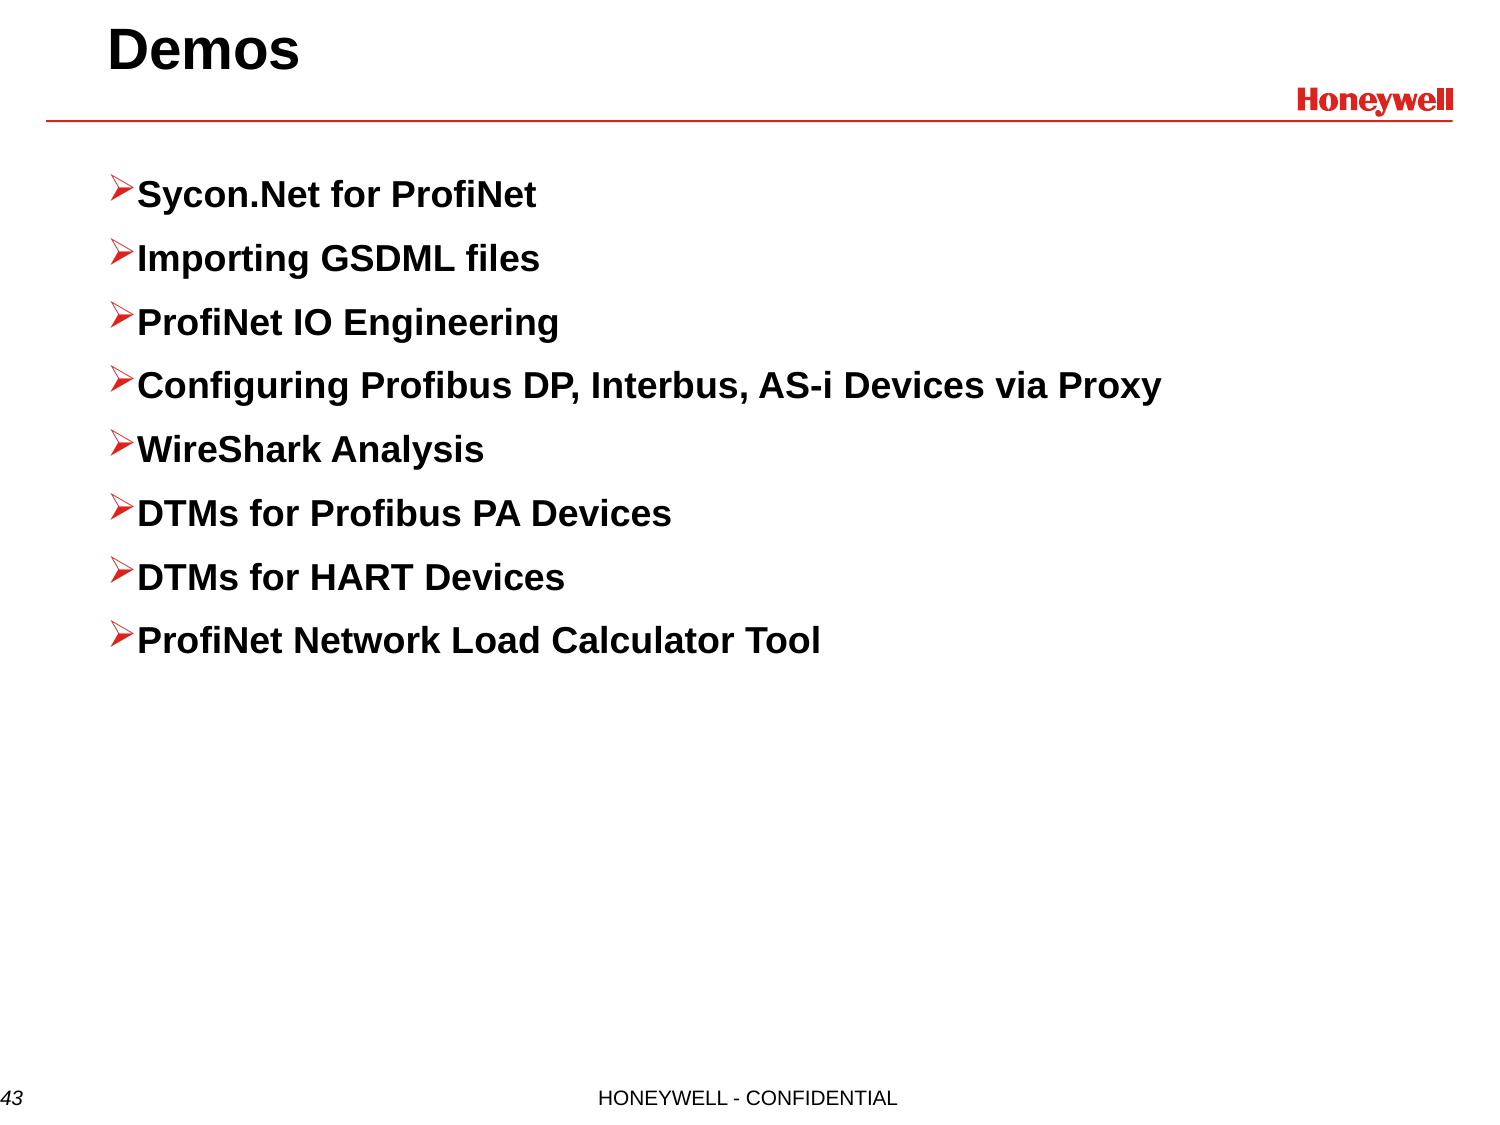

# Demos
Sycon.Net for ProfiNet
Importing GSDML files
ProfiNet IO Engineering
Configuring Profibus DP, Interbus, AS-i Devices via Proxy
WireShark Analysis
DTMs for Profibus PA Devices
DTMs for HART Devices
ProfiNet Network Load Calculator Tool